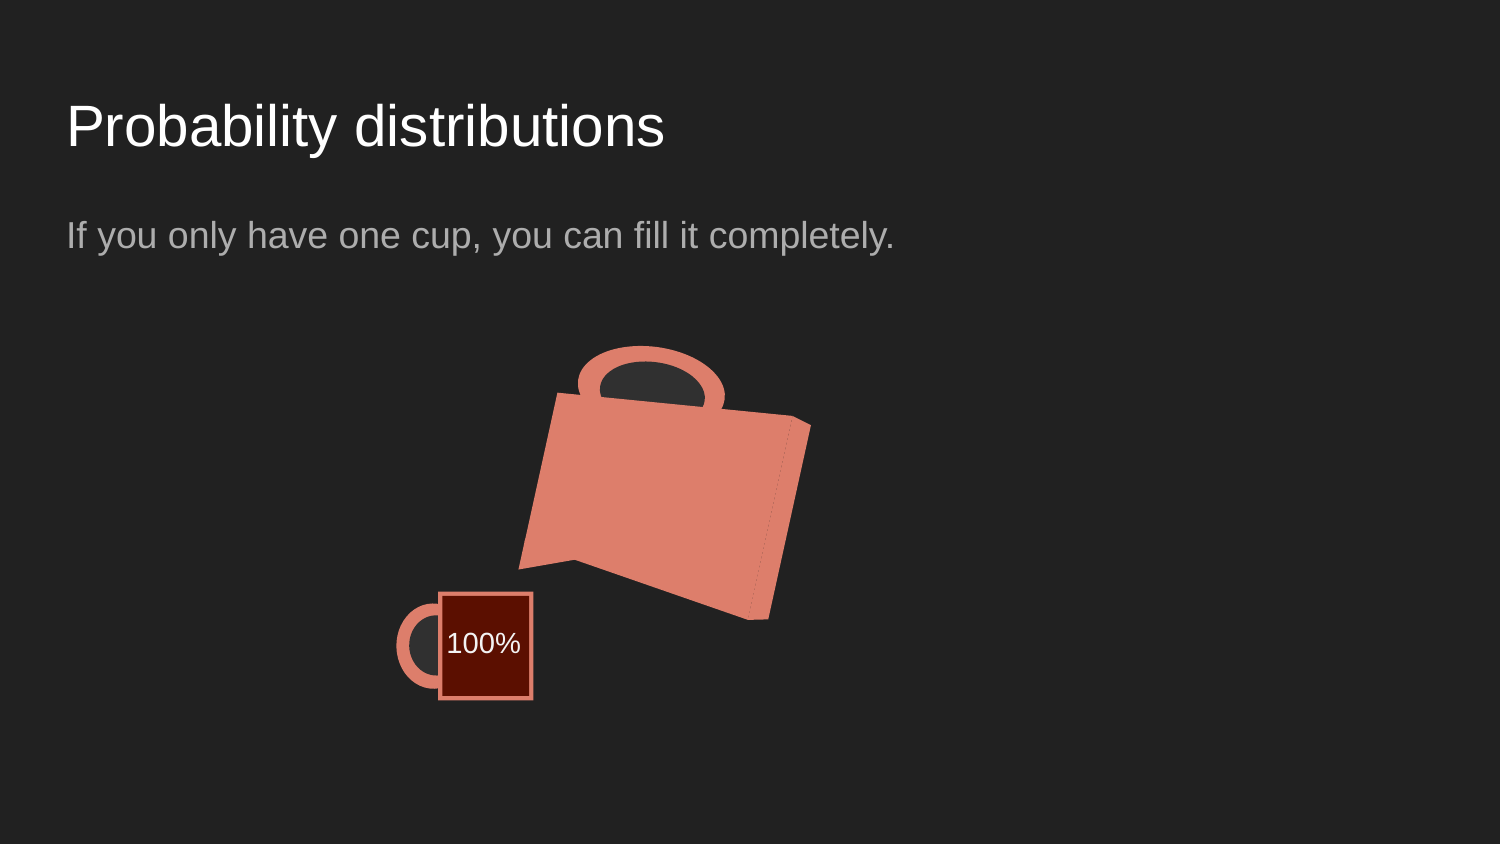

# Probability distributions
If you only have one cup, you can fill it completely.

100%